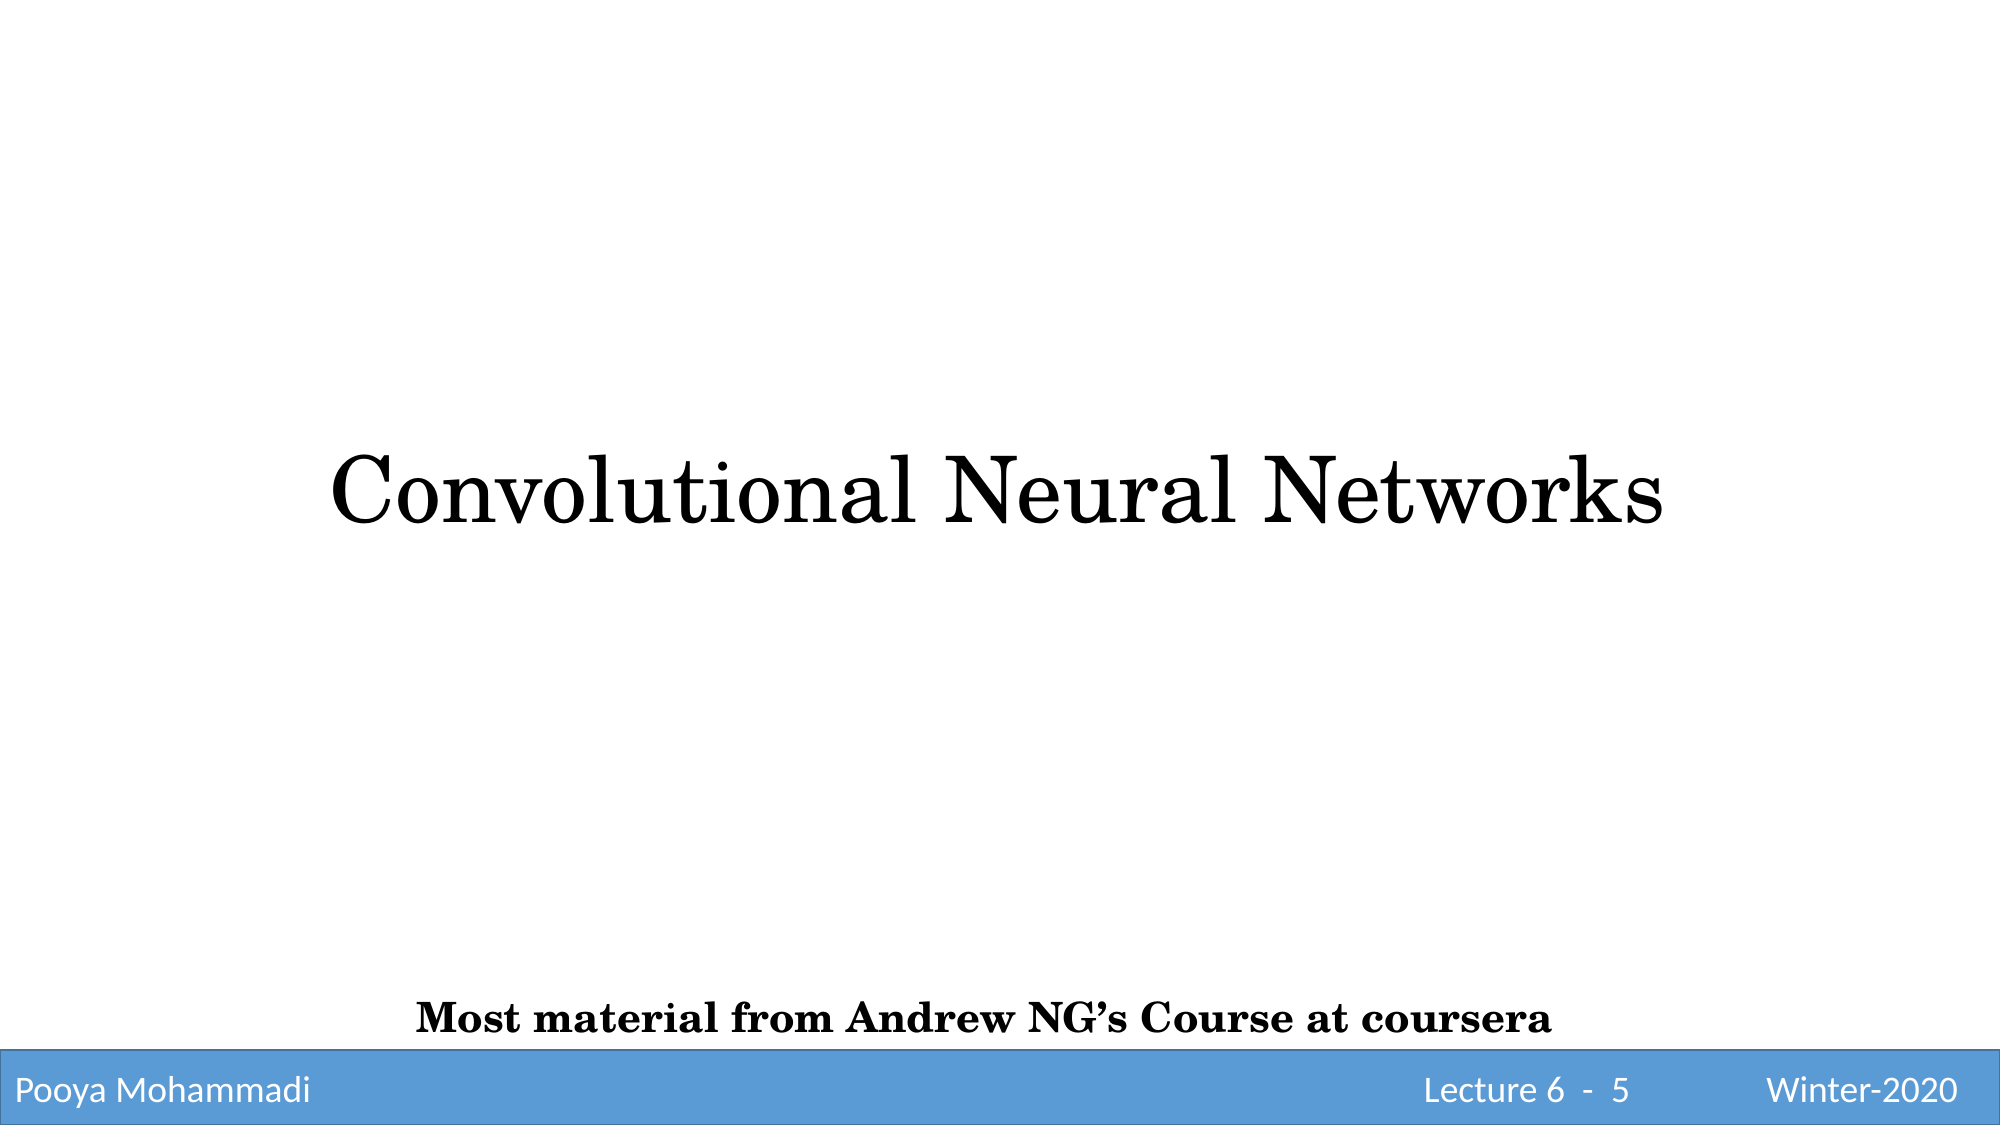

Convolutional Neural Networks
Most material from Andrew NG’s Course at coursera
Pooya Mohammadi					     			       Lecture 6  -  5	            Winter-2020